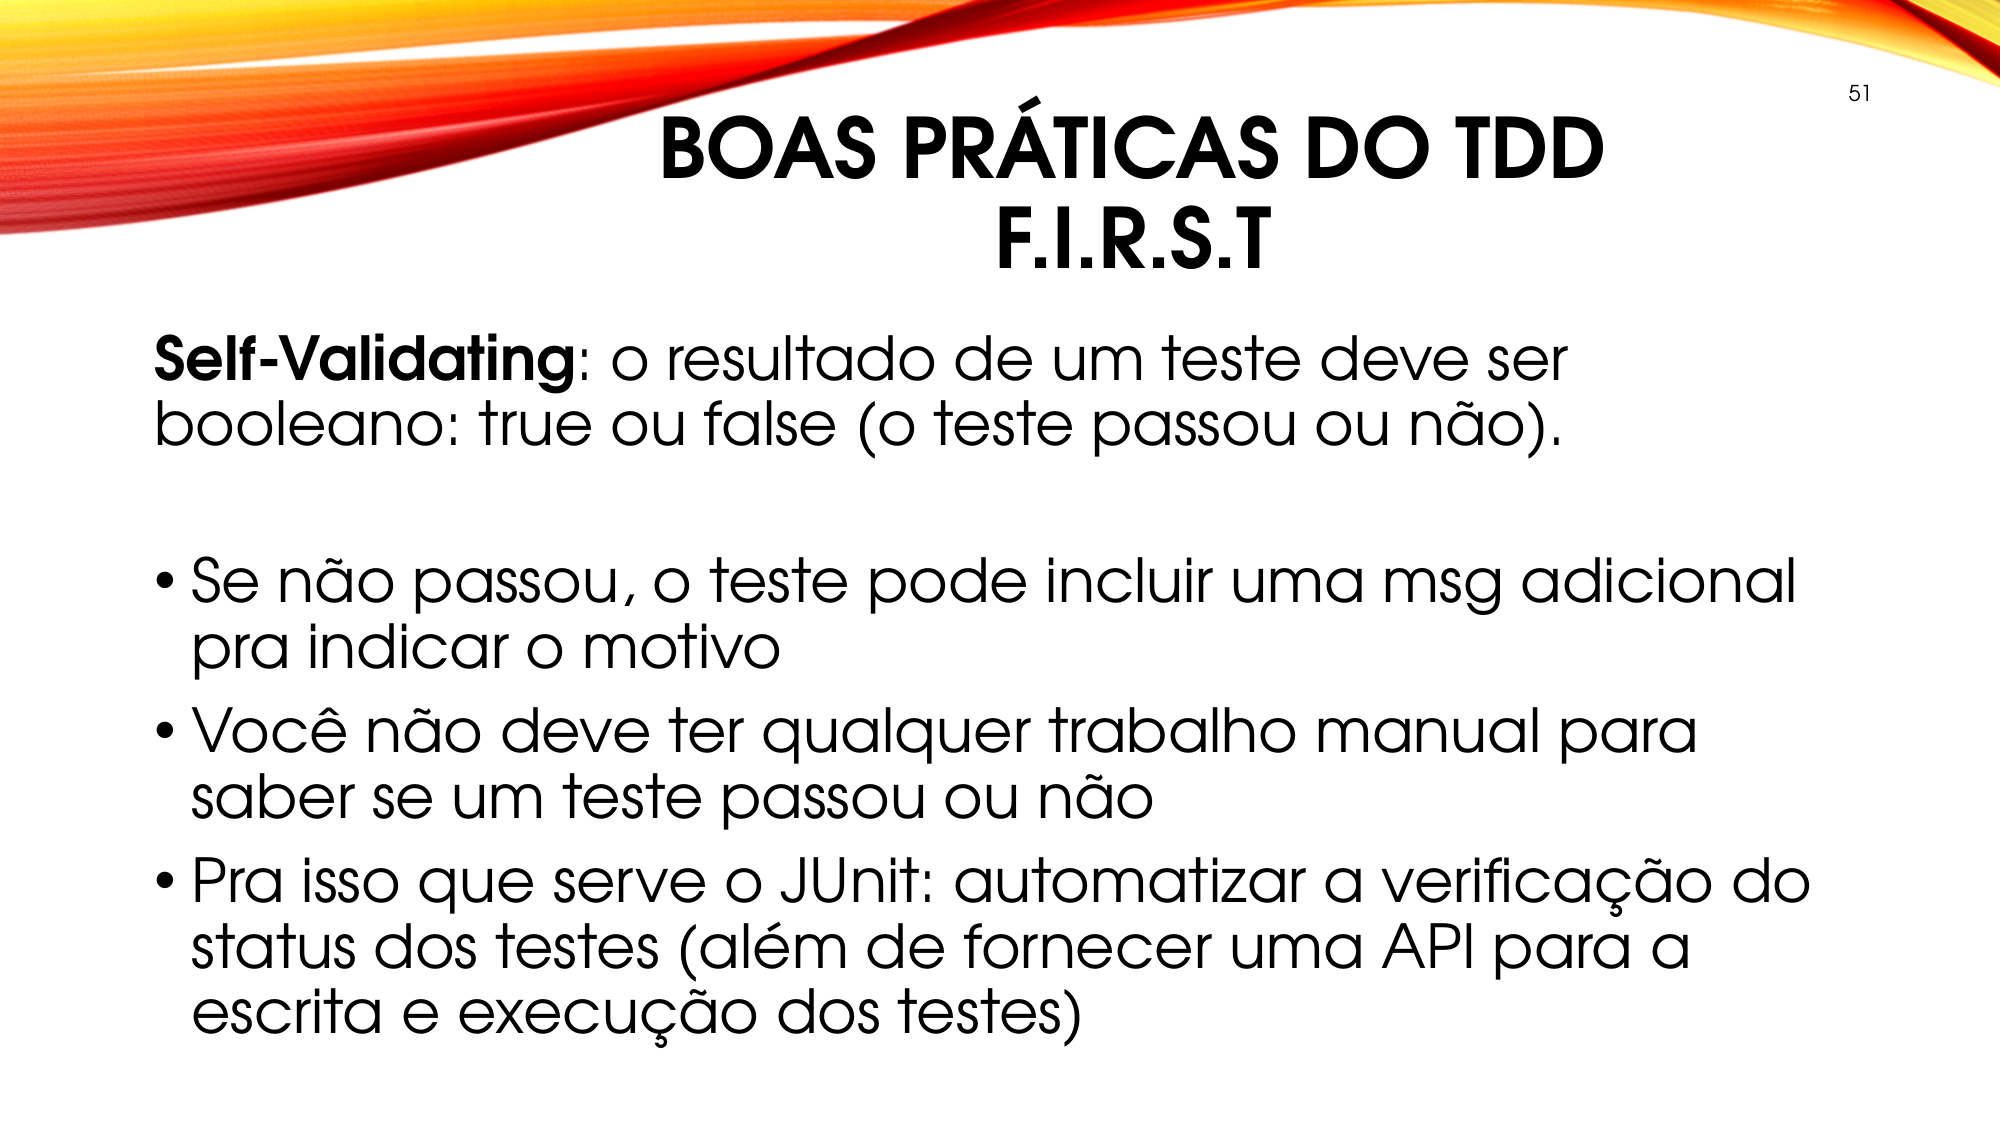

51
# Boas práticas do tdd F.I.R.S.T
Self-Validating: o resultado de um teste deve ser booleano: true ou false (o teste passou ou não).
Se não passou, o teste pode incluir uma msg adicional pra indicar o motivo
Você não deve ter qualquer trabalho manual para saber se um teste passou ou não
Pra isso que serve o JUnit: automatizar a verificação do status dos testes (além de fornecer uma API para a escrita e execução dos testes)